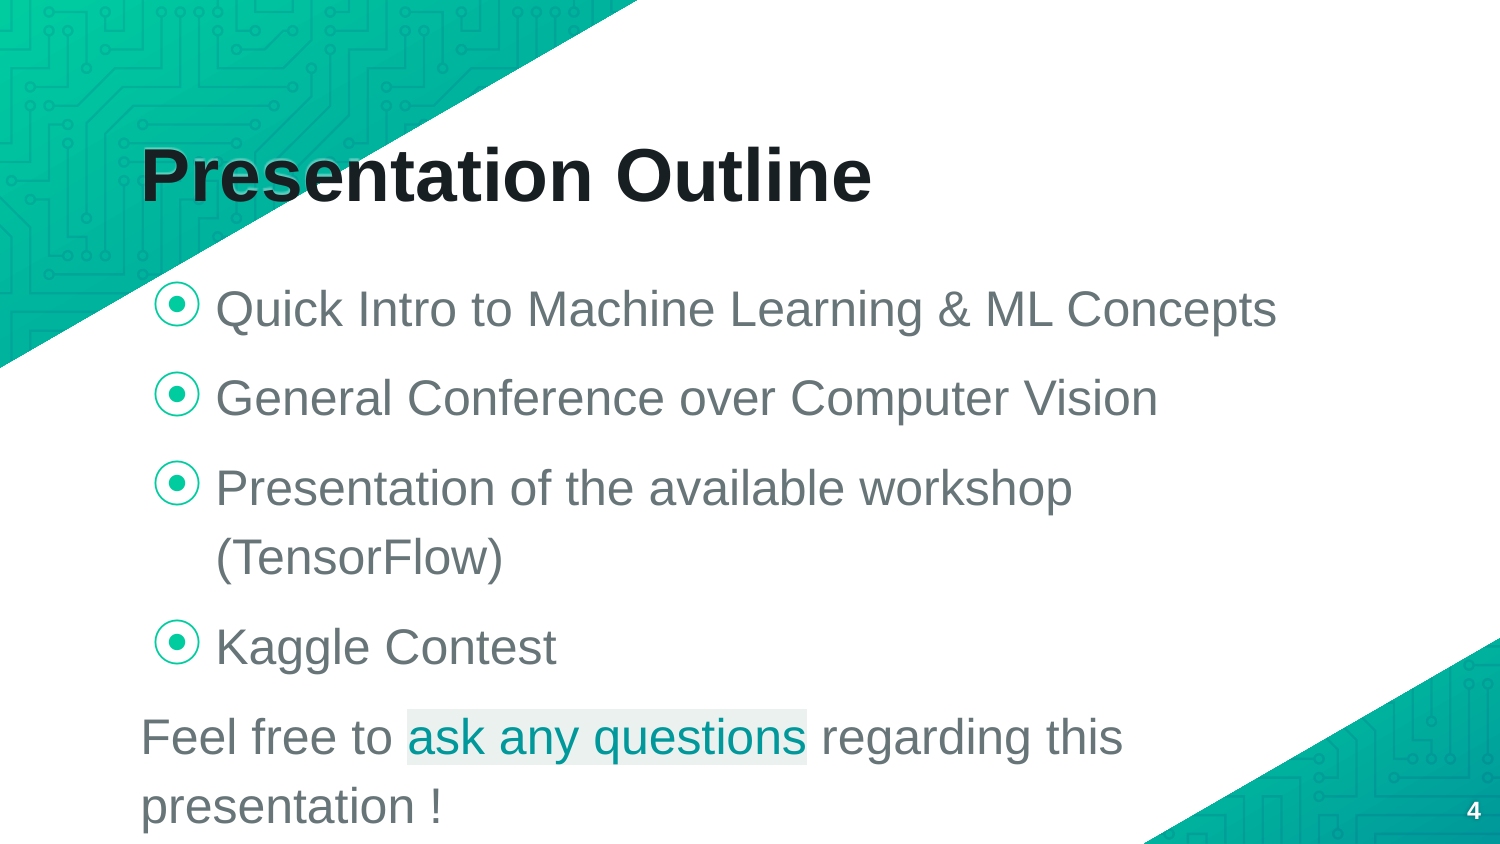

# Presentation Outline
Quick Intro to Machine Learning & ML Concepts
General Conference over Computer Vision
Presentation of the available workshop (TensorFlow)
Kaggle Contest
Feel free to ask any questions regarding this presentation !
4